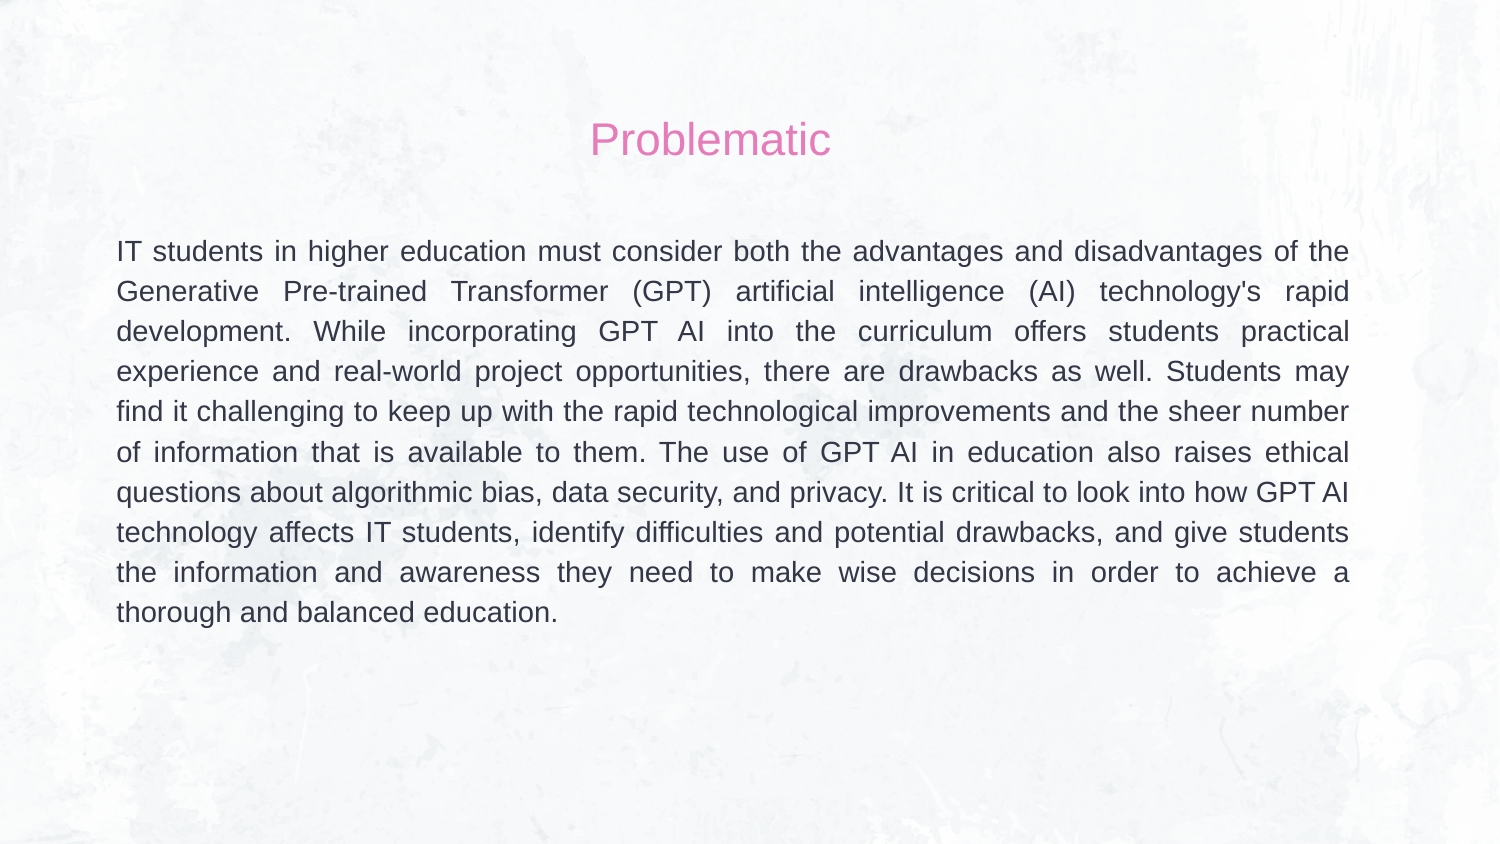

Problematic
# IT students in higher education must consider both the advantages and disadvantages of the Generative Pre-trained Transformer (GPT) artificial intelligence (AI) technology's rapid development. While incorporating GPT AI into the curriculum offers students practical experience and real-world project opportunities, there are drawbacks as well. Students may find it challenging to keep up with the rapid technological improvements and the sheer number of information that is available to them. The use of GPT AI in education also raises ethical questions about algorithmic bias, data security, and privacy. It is critical to look into how GPT AI technology affects IT students, identify difficulties and potential drawbacks, and give students the information and awareness they need to make wise decisions in order to achieve a thorough and balanced education.